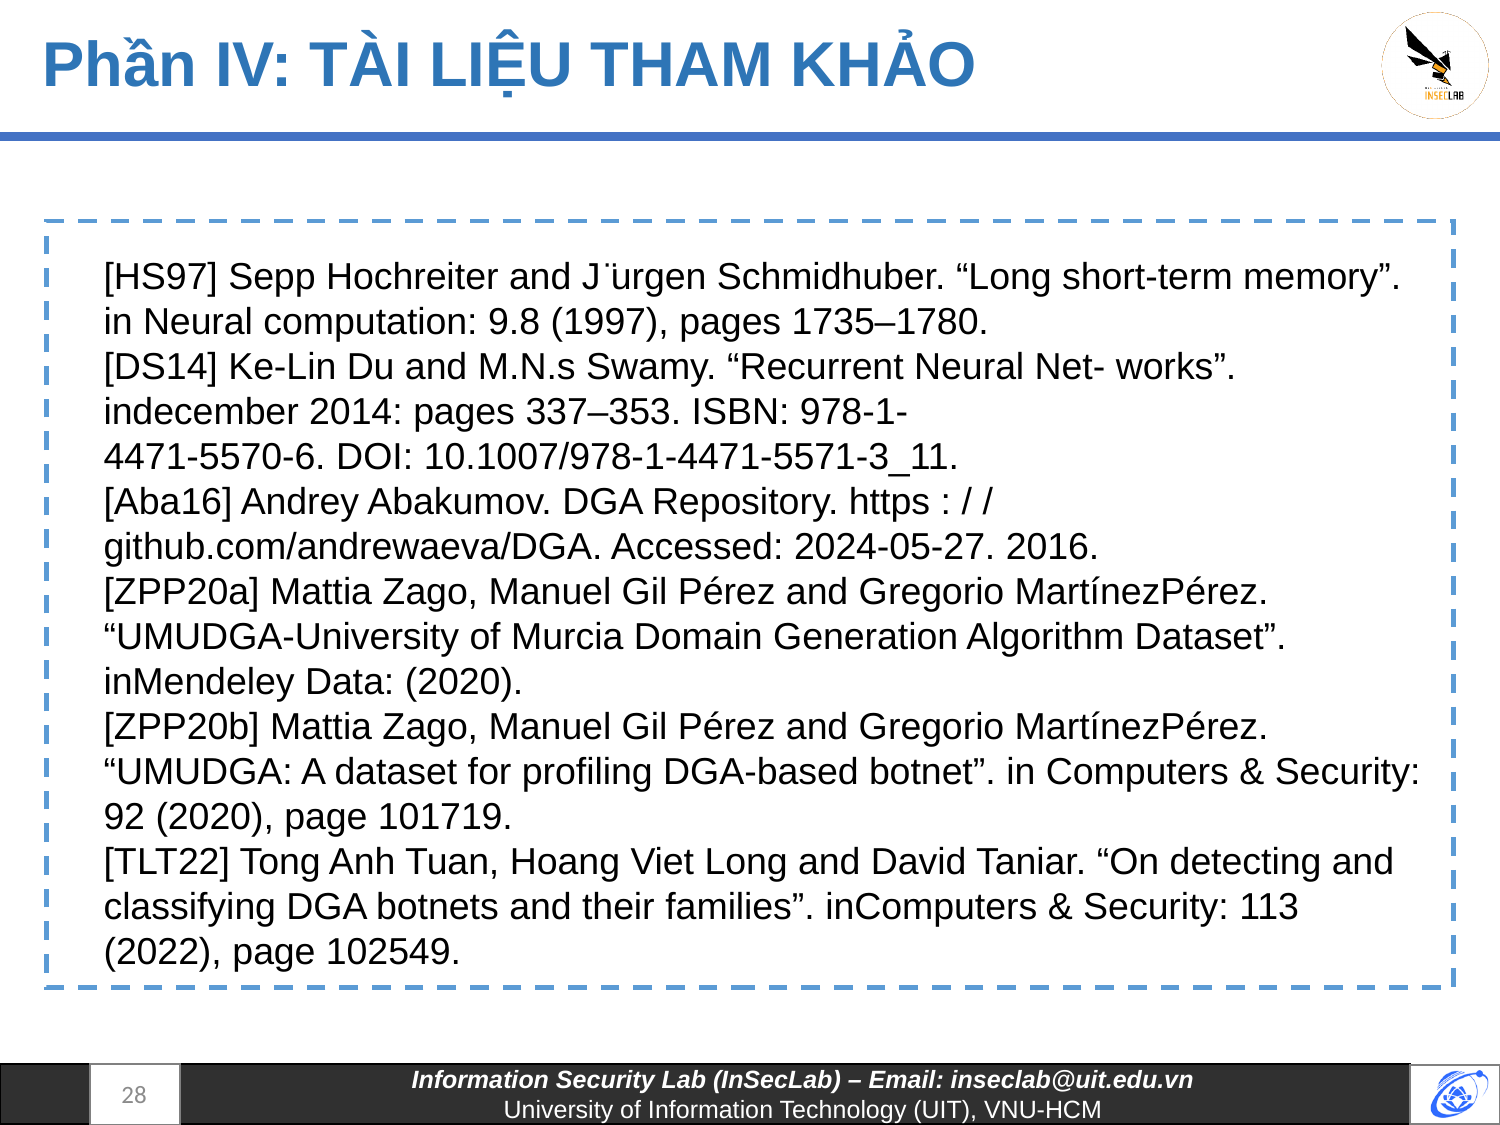

# Phần IV: TÀI LIỆU THAM KHẢO

[HS97] Sepp Hochreiter and J ̈urgen Schmidhuber. “Long short-term memory”. in Neural computation: 9.8 (1997), pages 1735–1780.
[DS14] Ke-Lin Du and M.N.s Swamy. “Recurrent Neural Net- works”. indecember 2014: pages 337–353. ISBN: 978-1-
4471-5570-6. DOI: 10.1007/978-1-4471-5571-3_11.
[Aba16] Andrey Abakumov. DGA Repository. https : / / github.com/andrewaeva/DGA. Accessed: 2024-05-27. 2016.
[ZPP20a] Mattia Zago, Manuel Gil Pérez and Gregorio MartínezPérez. “UMUDGA-University of Murcia Domain Generation Algorithm Dataset”. inMendeley Data: (2020).
[ZPP20b] Mattia Zago, Manuel Gil Pérez and Gregorio MartínezPérez. “UMUDGA: A dataset for profiling DGA-based botnet”. in Computers & Security: 92 (2020), page 101719.
[TLT22] Tong Anh Tuan, Hoang Viet Long and David Taniar. “On detecting and classifying DGA botnets and their families”. inComputers & Security: 113 (2022), page 102549.

28